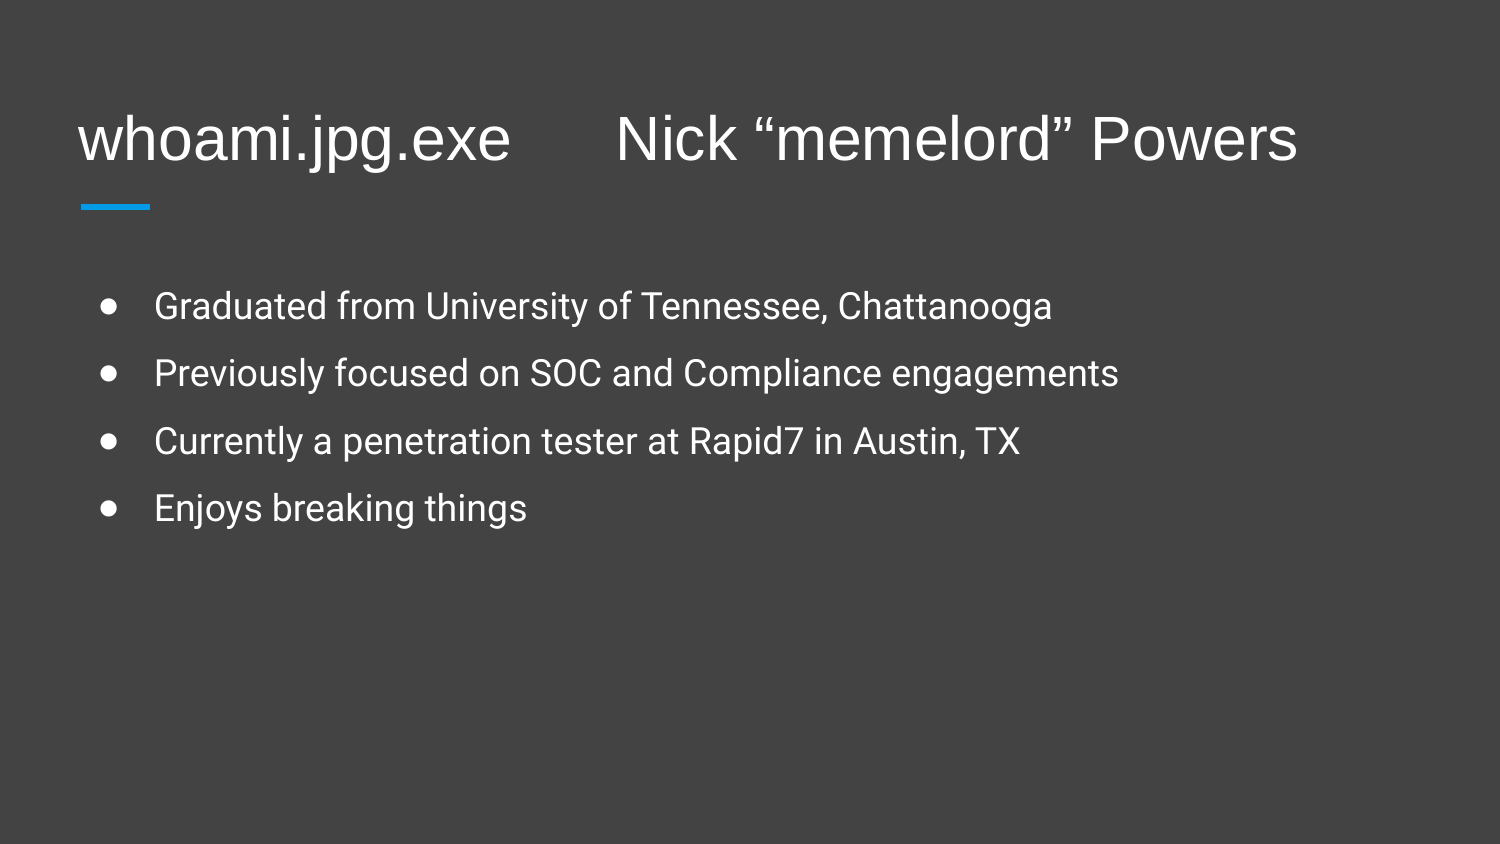

# whoami.jpg.exe      Nick “memelord” Powers
Graduated from University of Tennessee, Chattanooga
Previously focused on SOC and Compliance engagements
Currently a penetration tester at Rapid7 in Austin, TX
Enjoys breaking things